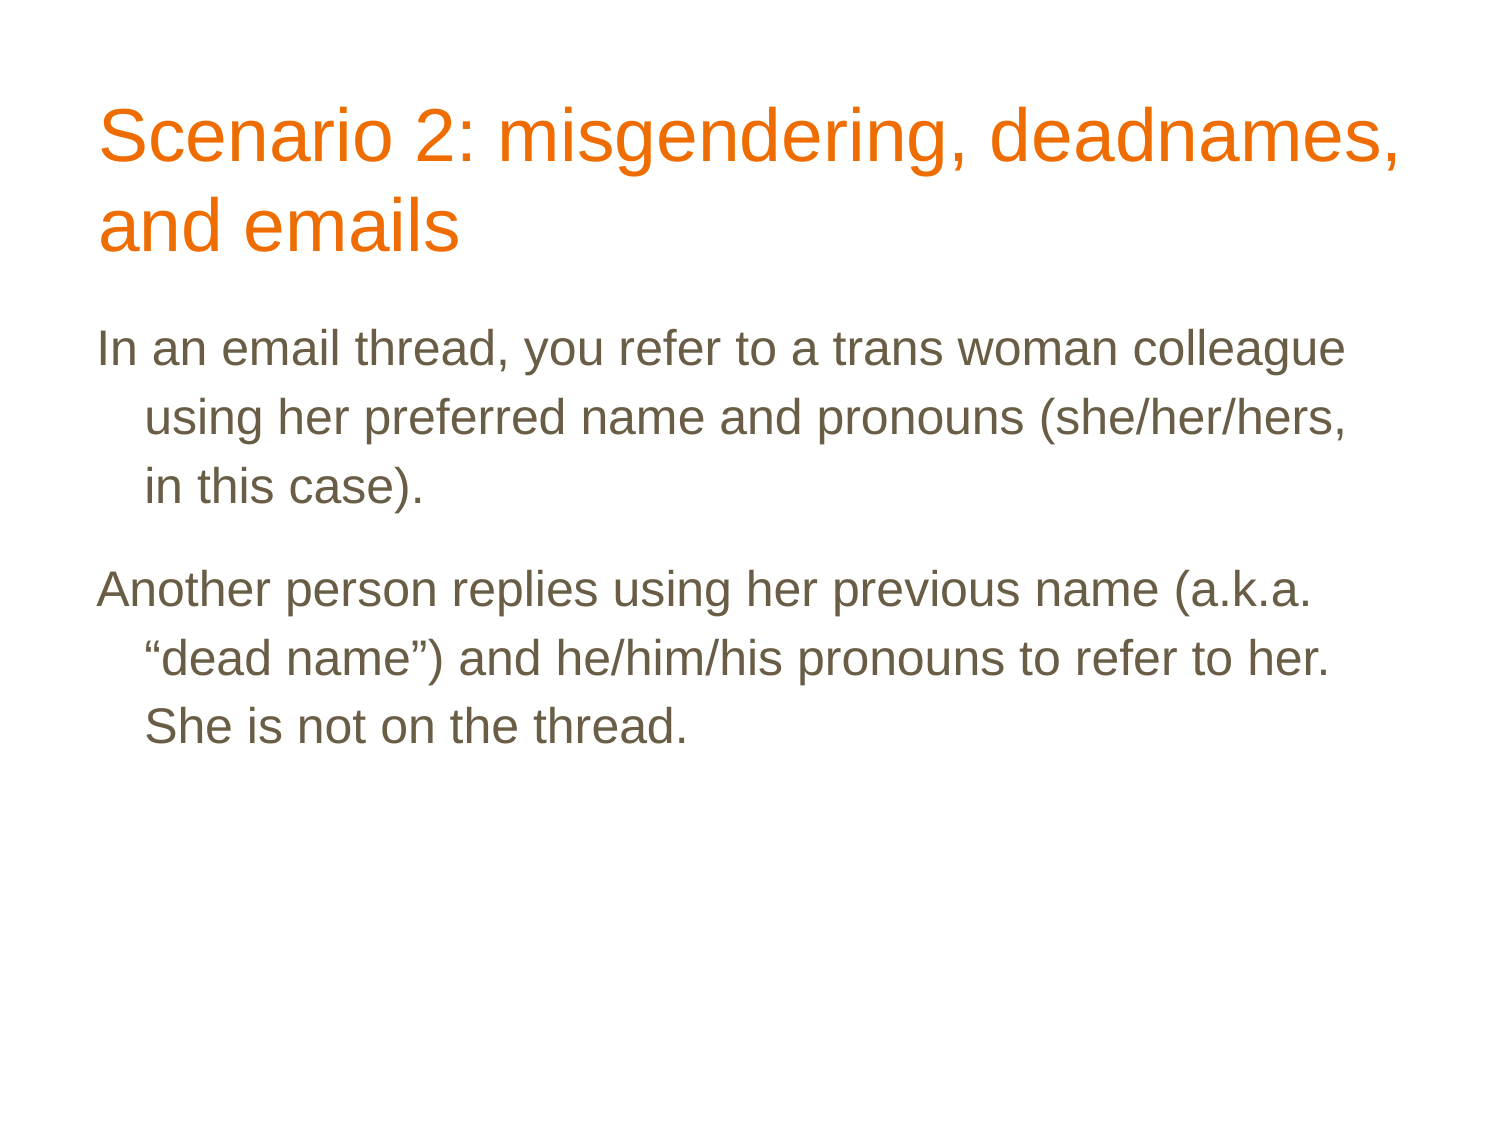

# Scenario 2: misgendering, deadnames, and emails
In an email thread, you refer to a trans woman colleague using her preferred name and pronouns (she/her/hers, in this case).
Another person replies using her previous name (a.k.a. “dead name”) and he/him/his pronouns to refer to her. She is not on the thread.